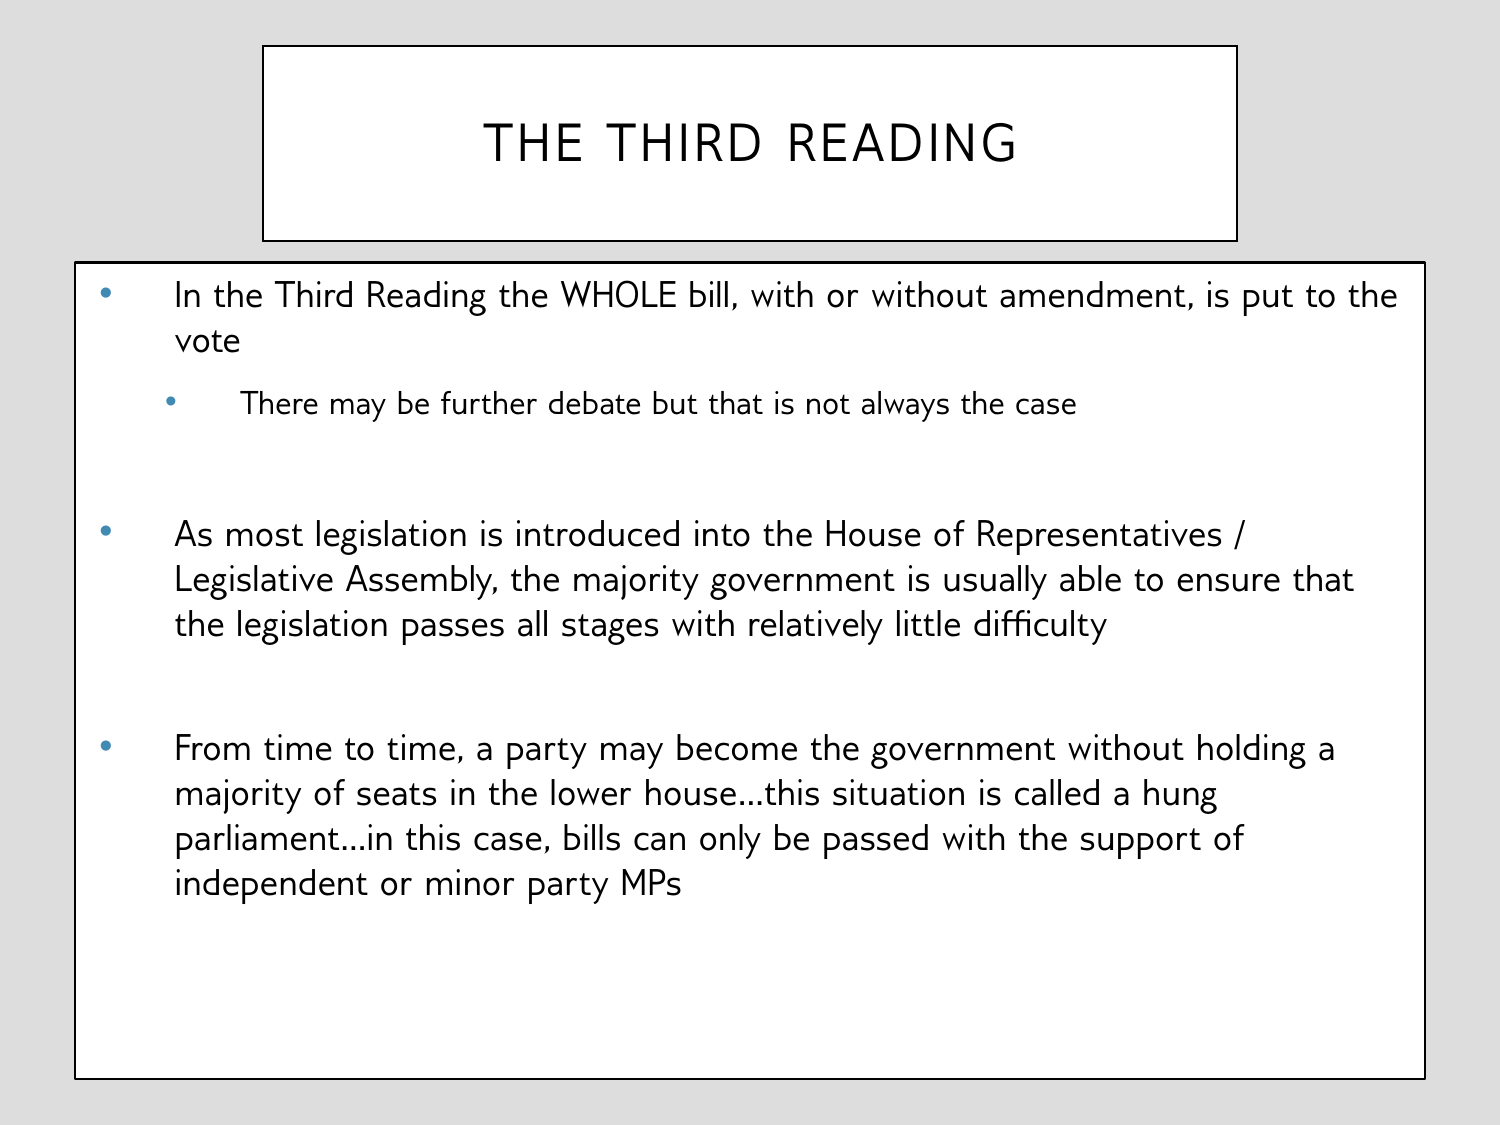

# The Third Reading
In the Third Reading the WHOLE bill, with or without amendment, is put to the vote
There may be further debate but that is not always the case

As most legislation is introduced into the House of Representatives / Legislative Assembly, the majority government is usually able to ensure that the legislation passes all stages with relatively little difficulty

From time to time, a party may become the government without holding a majority of seats in the lower house…this situation is called a hung parliament…in this case, bills can only be passed with the support of independent or minor party MPs